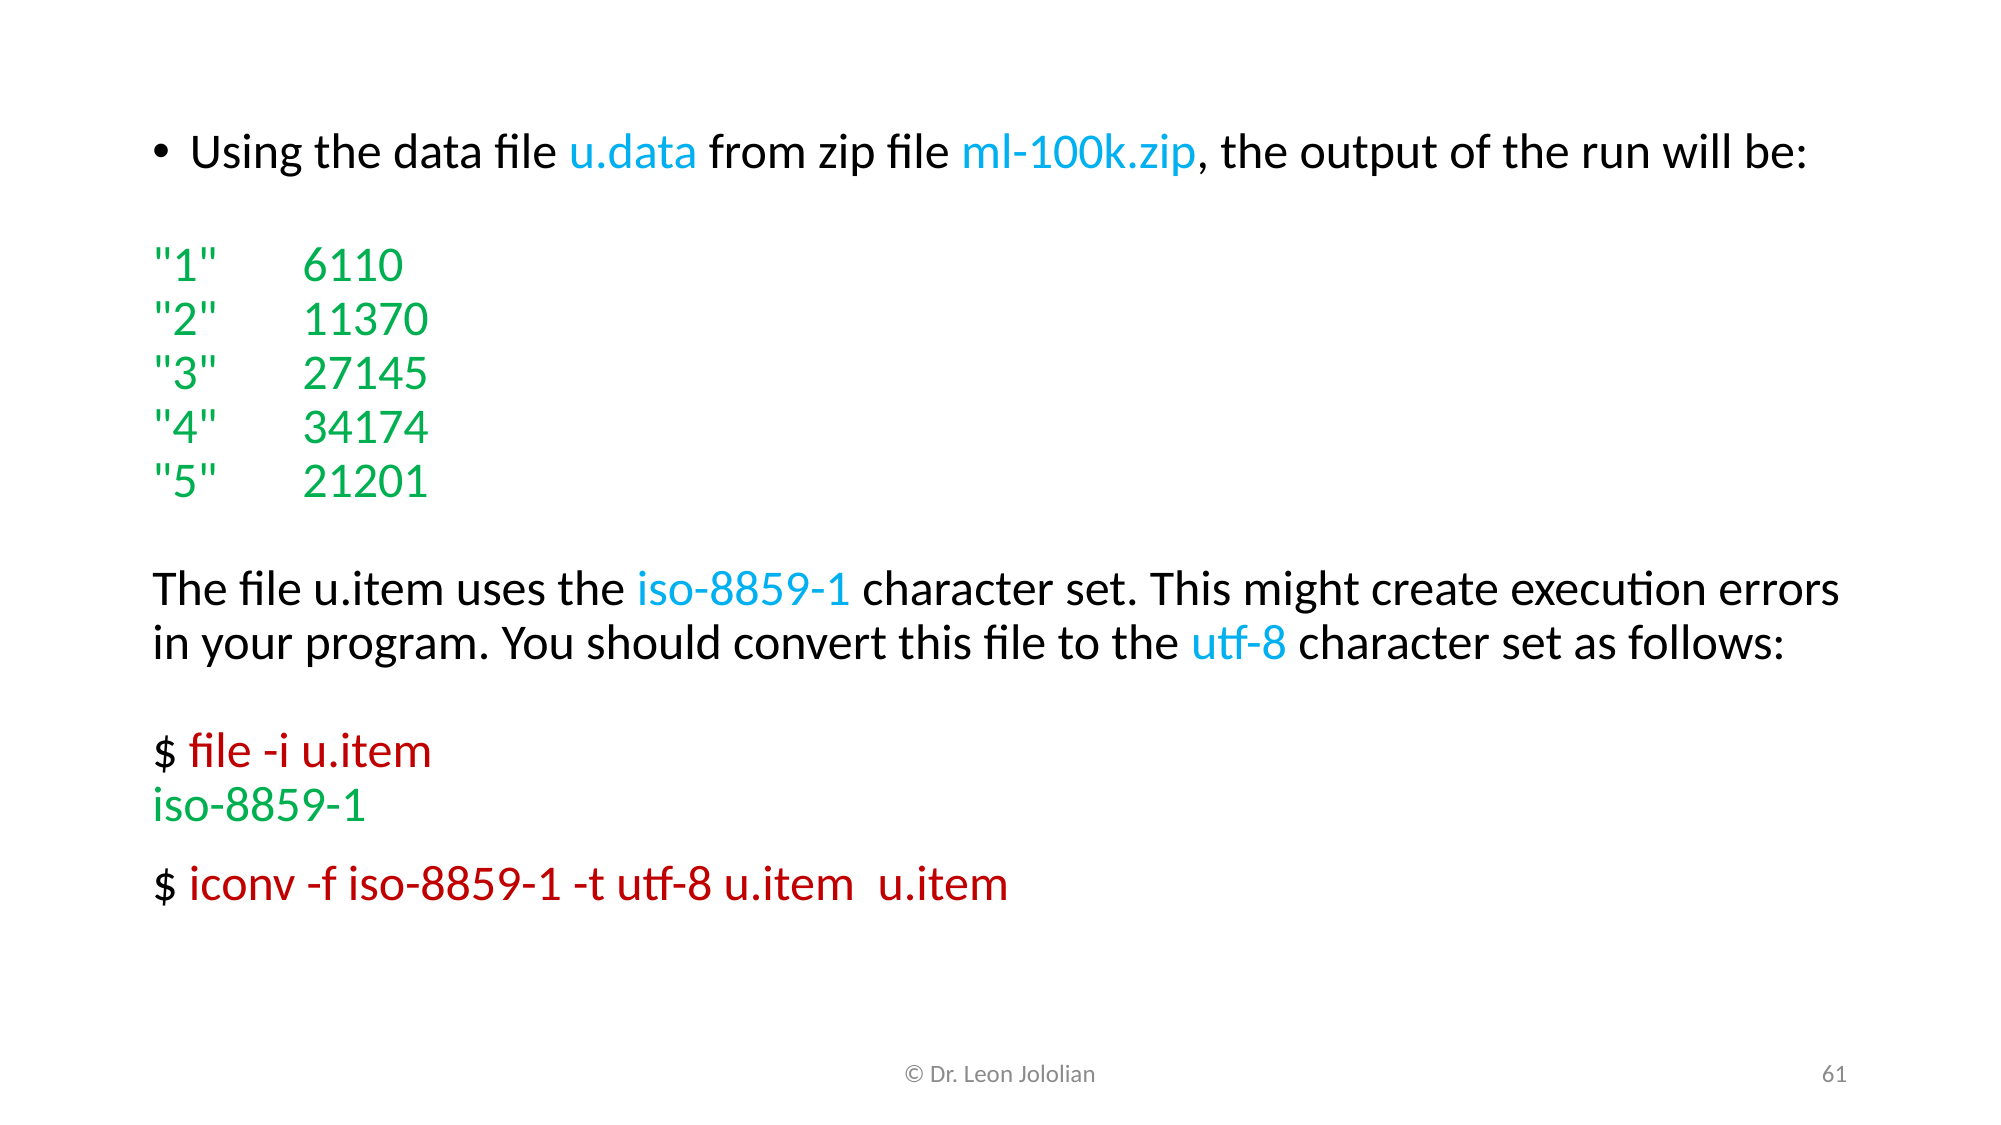

Using the data file u.data from zip file ml-100k.zip, the output of the run will be:
"1"	6110
"2"	11370
"3"	27145
"4"	34174
"5"	21201

The file u.item uses the iso-8859-1 character set. This might create execution errors in your program. You should convert this file to the utf-8 character set as follows:

$ file -i u.item
iso-8859-1
$ iconv -f iso-8859-1 -t utf-8 u.item  u.item
© Dr. Leon Jololian
61